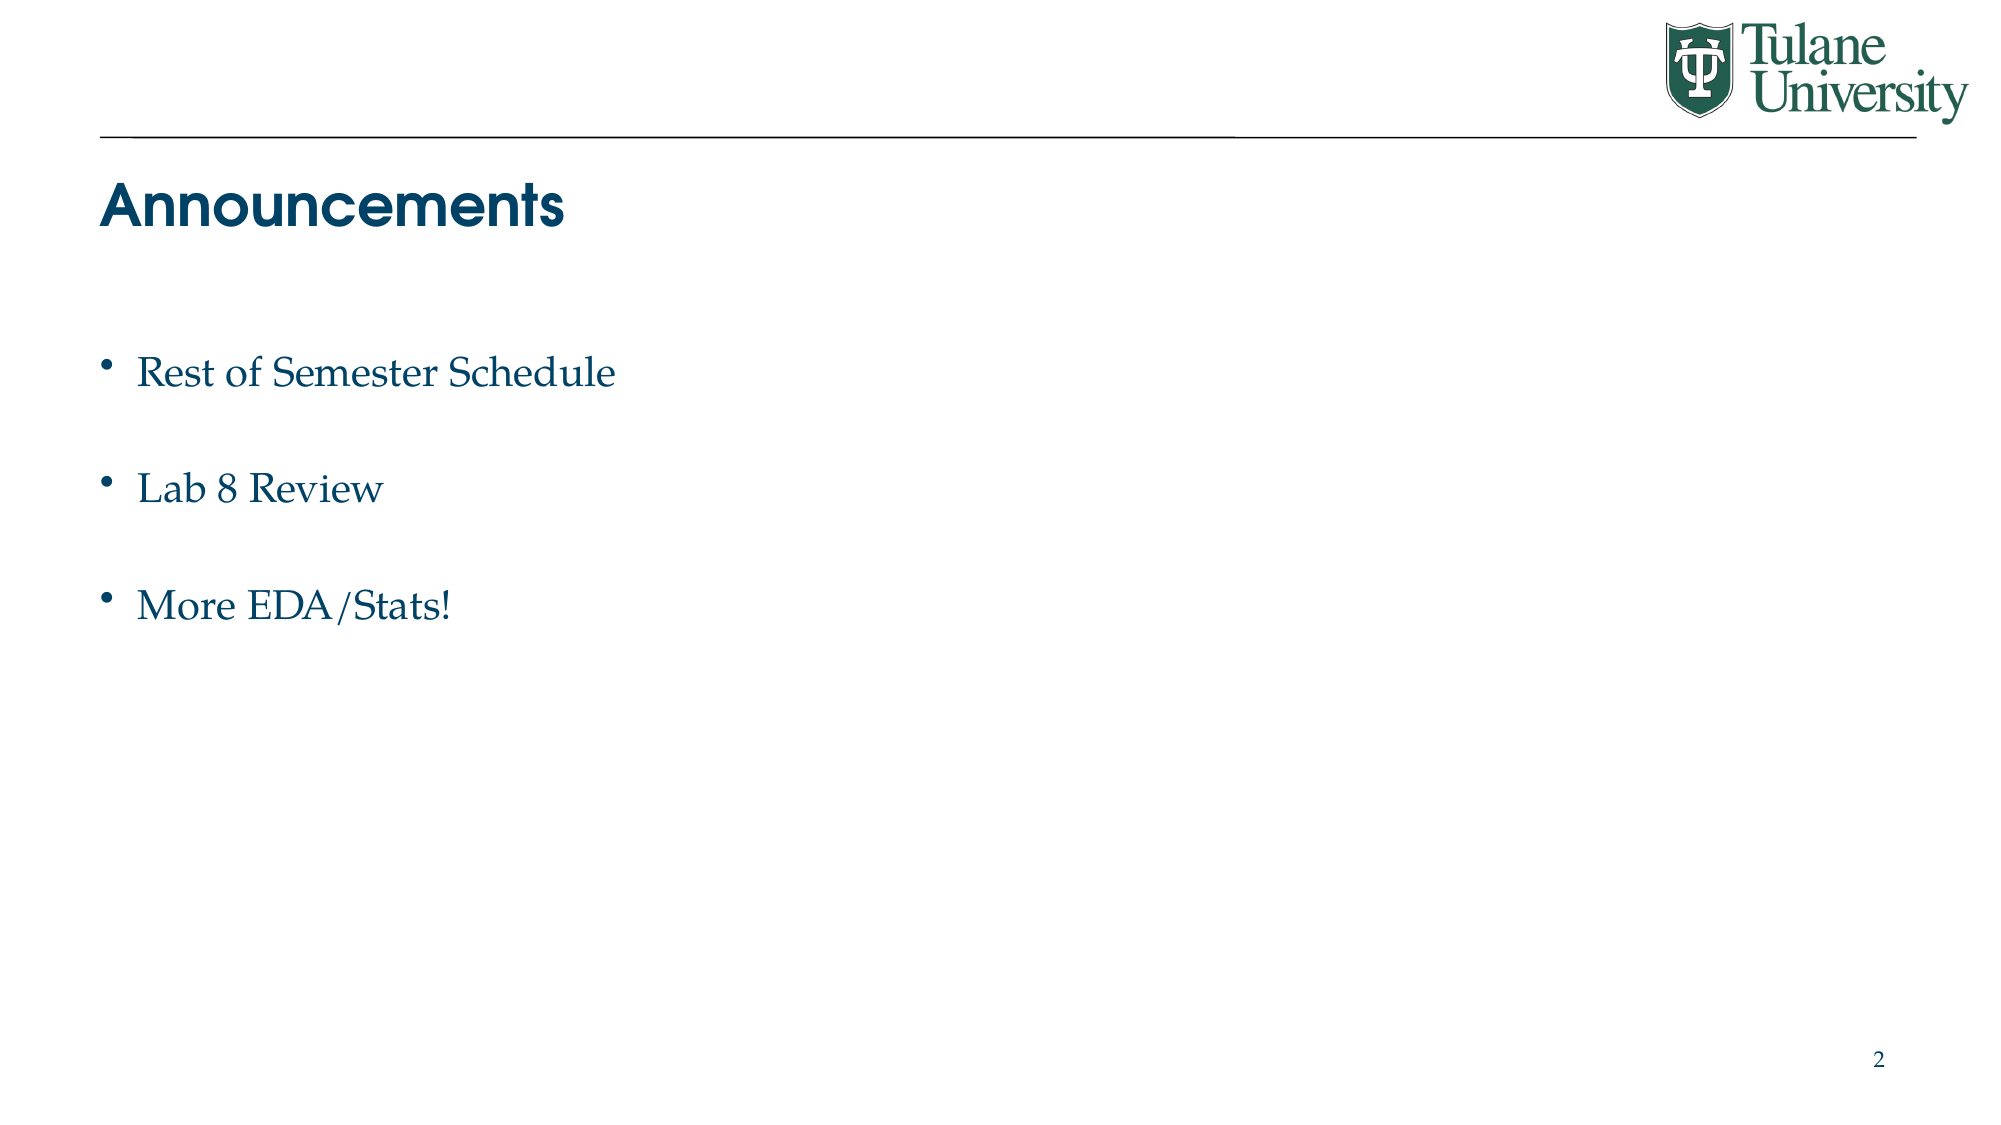

# Announcements

Rest of Semester Schedule

Lab 8 Review

More EDA/Stats!

2